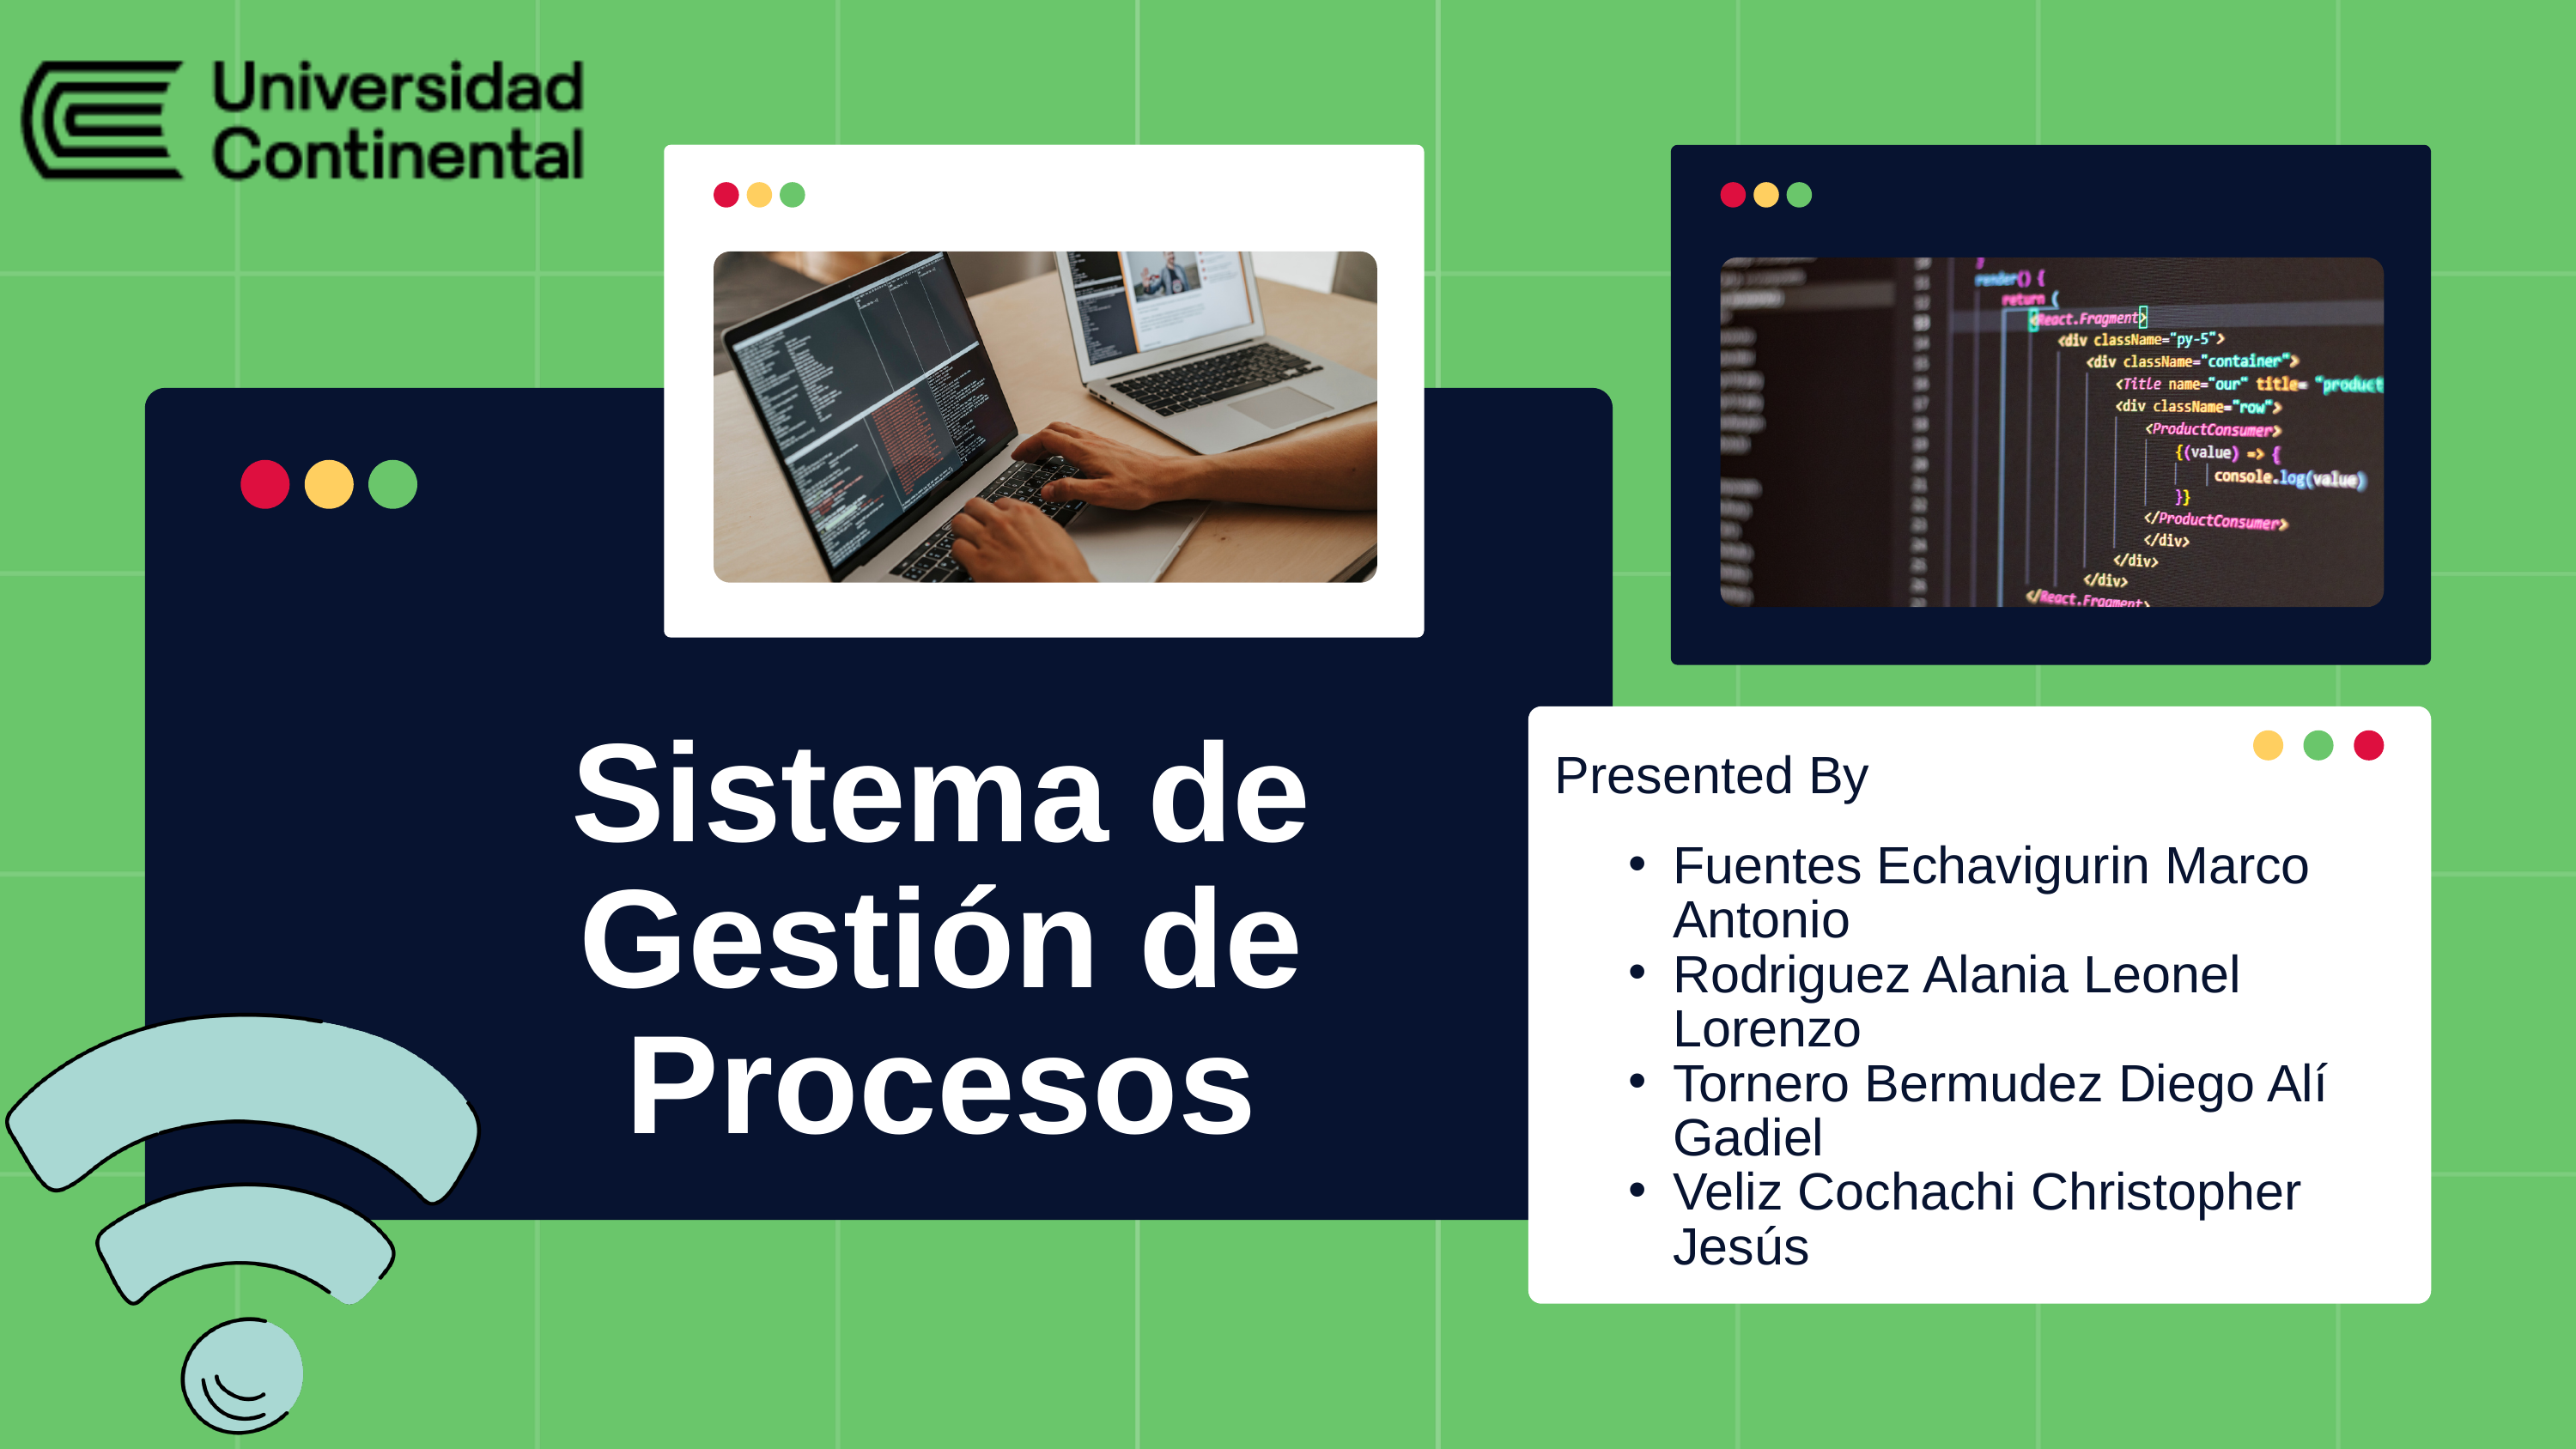

Sistema de Gestión de Procesos

Presented By
Fuentes Echavigurin Marco Antonio
Rodriguez Alania Leonel Lorenzo
Tornero Bermudez Diego Alí Gadiel
Veliz Cochachi Christopher Jesús